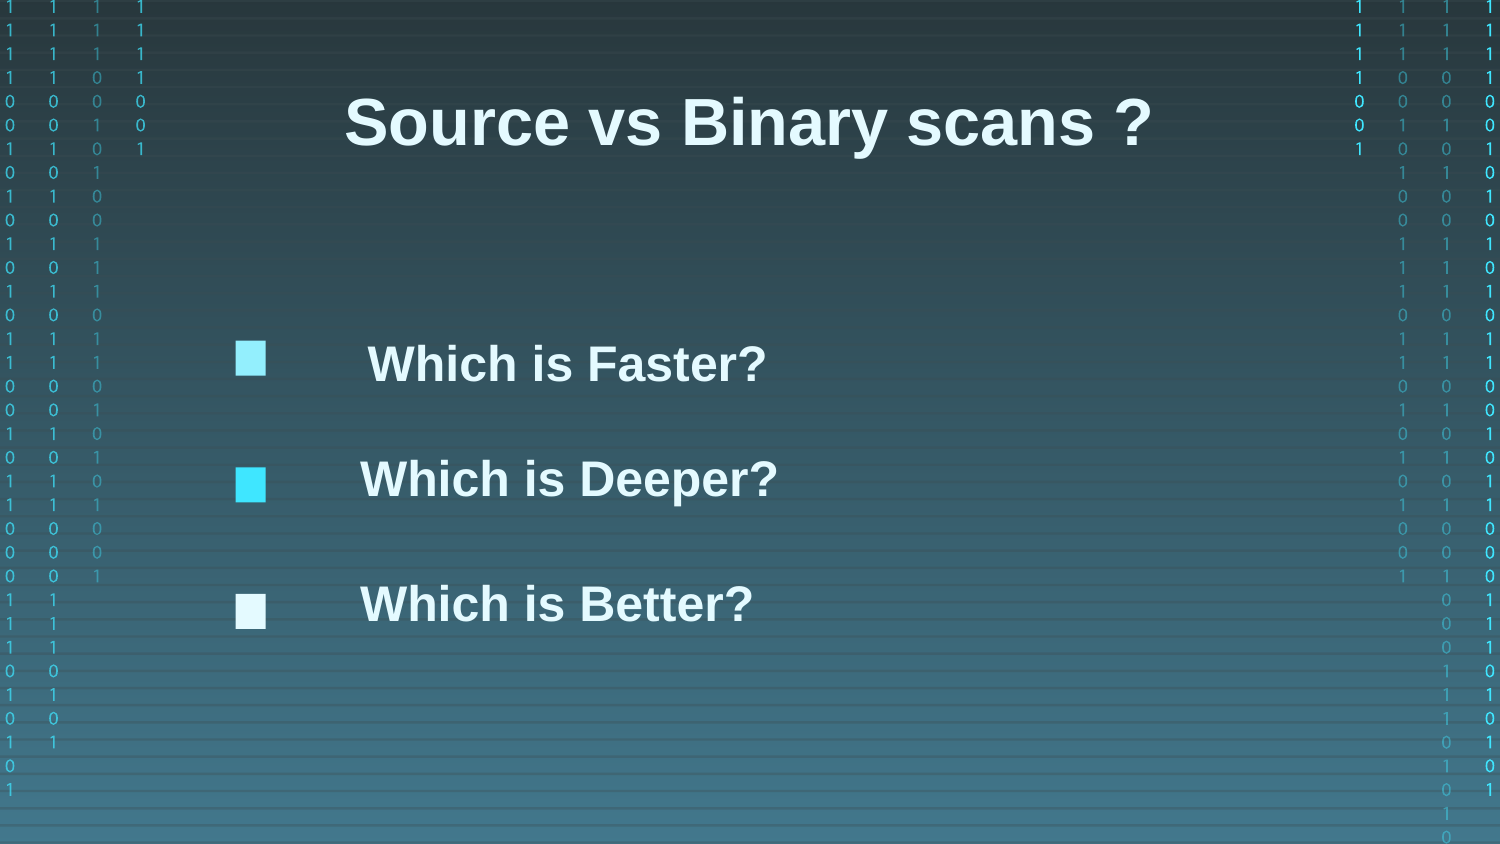

# Source vs Binary scans ?
Which is Faster?

Which is Deeper?

Which is Better?